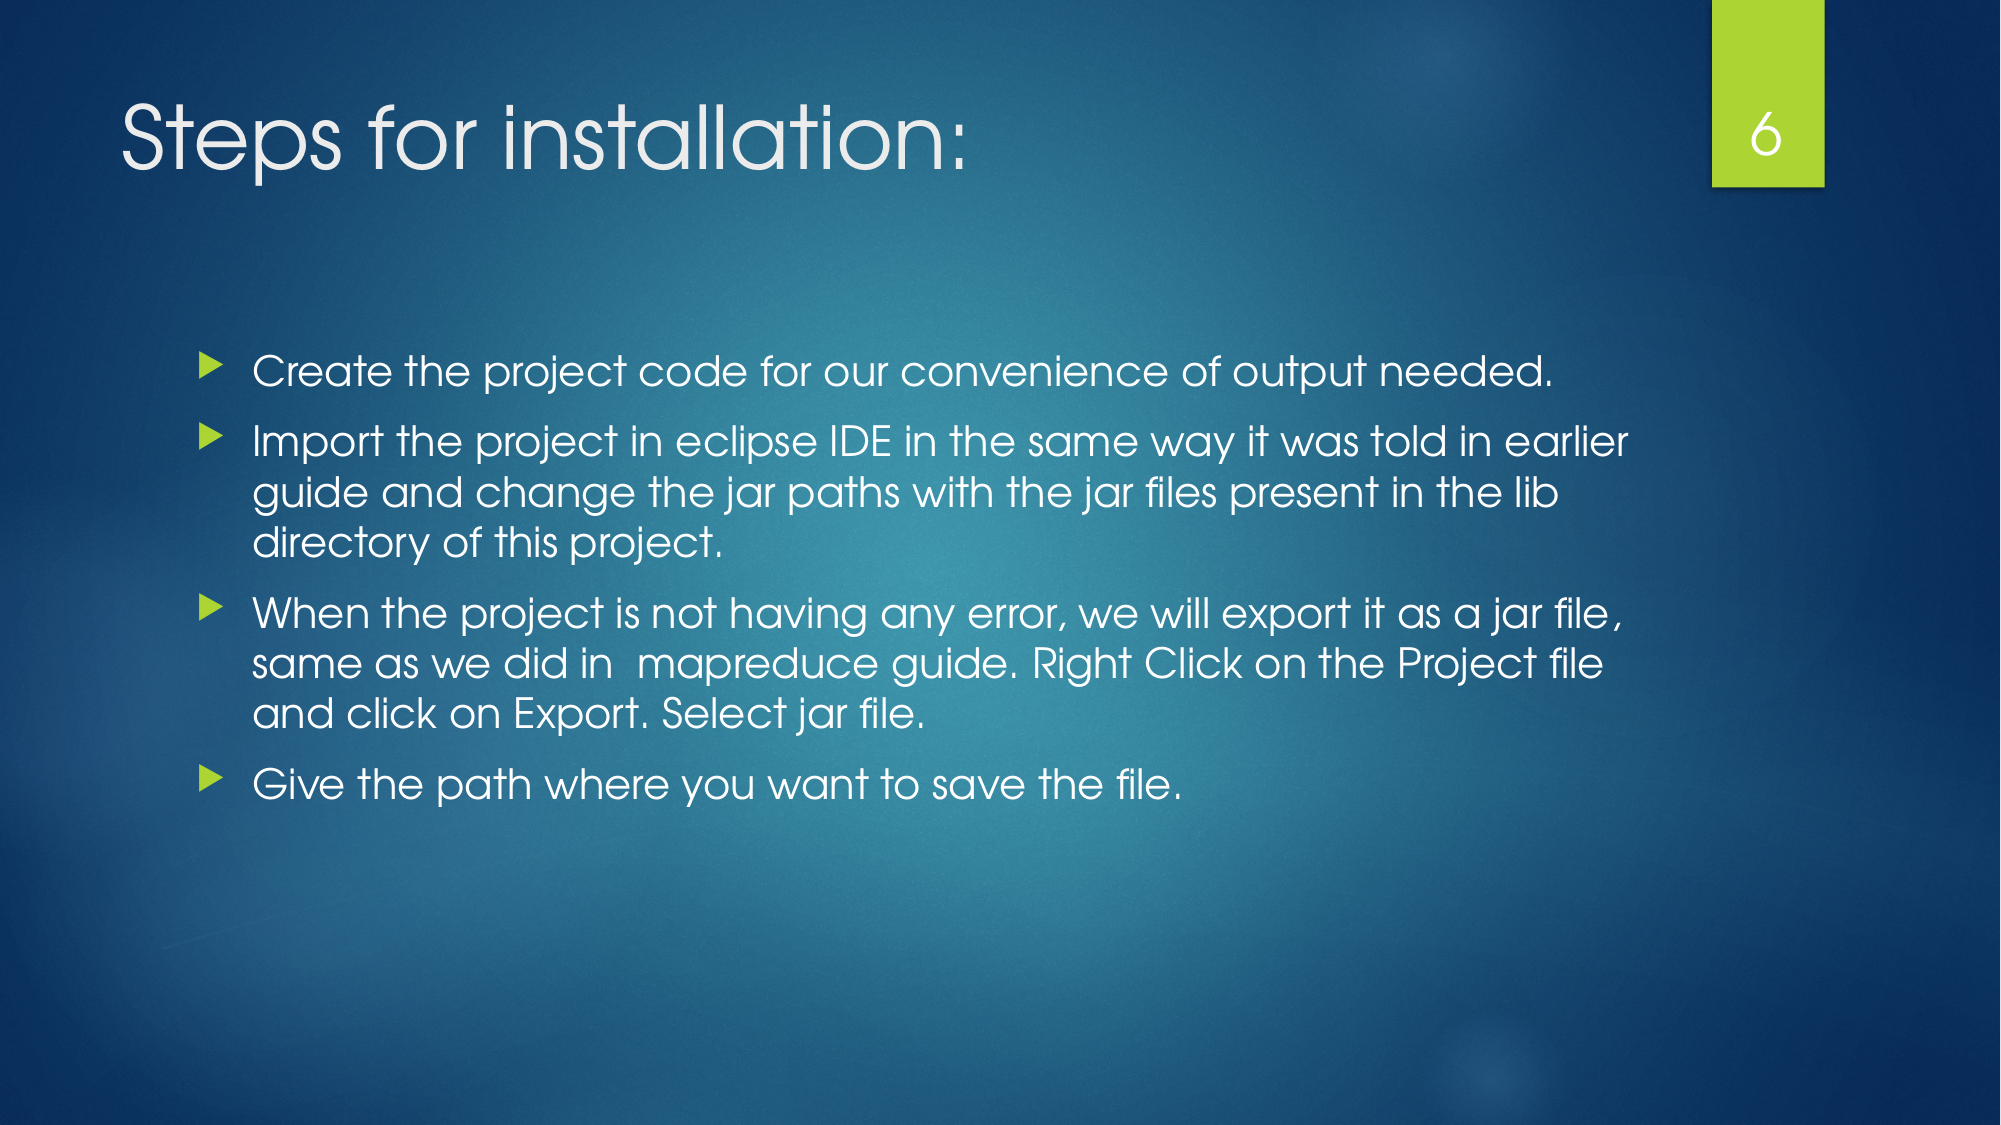

6
# Steps for installation:
Create the project code for our convenience of output needed.
Import the project in eclipse IDE in the same way it was told in earlier guide and change the jar paths with the jar files present in the lib directory of this project.
When the project is not having any error, we will export it as a jar file, same as we did in  mapreduce guide. Right Click on the Project file and click on Export. Select jar file.
Give the path where you want to save the file.